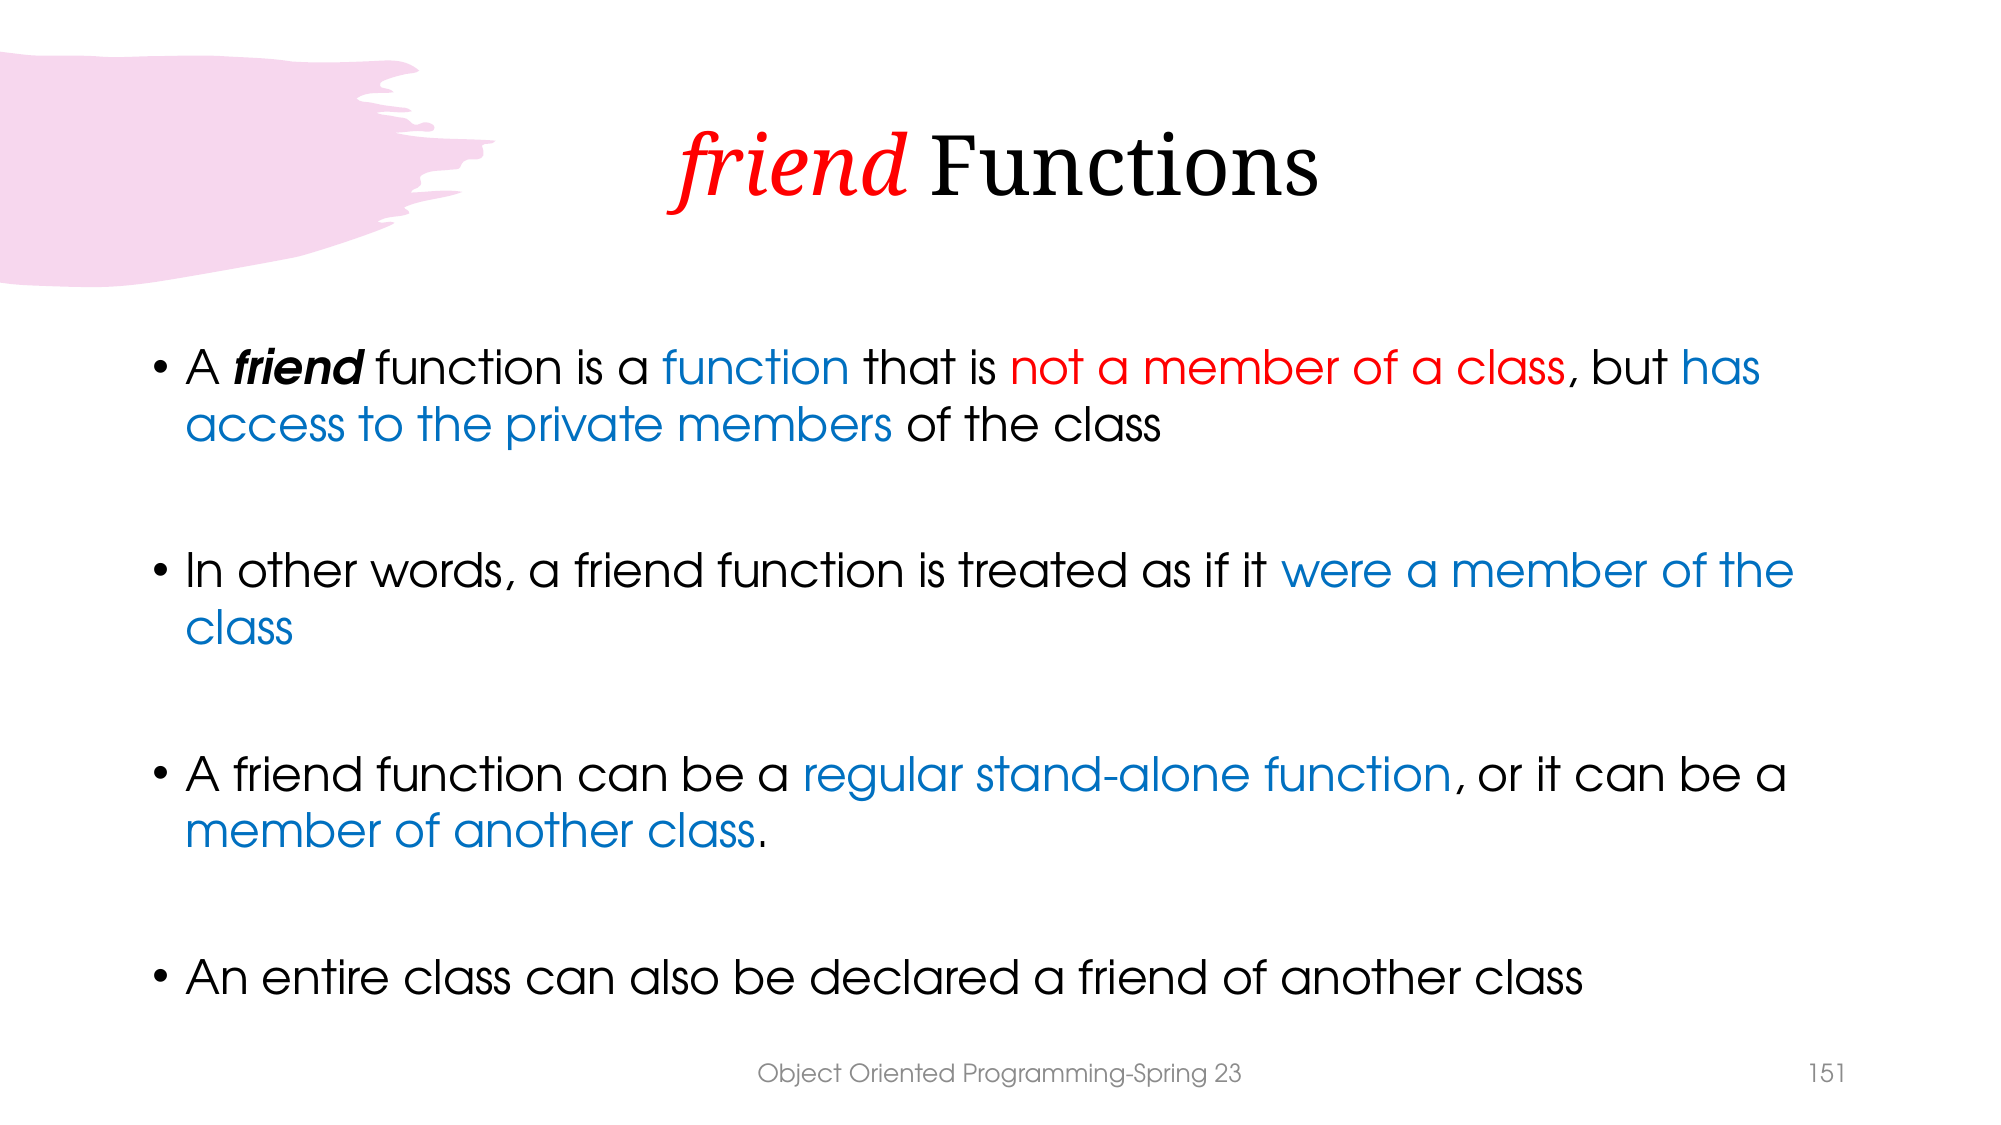

# friend Functions
A friend function is a function that is not a member of a class, but has access to the private members of the class

In other words, a friend function is treated as if it were a member of the class

A friend function can be a regular stand-alone function, or it can be a member of another class.

An entire class can also be declared a friend of another class
Object Oriented Programming-Spring 23
151